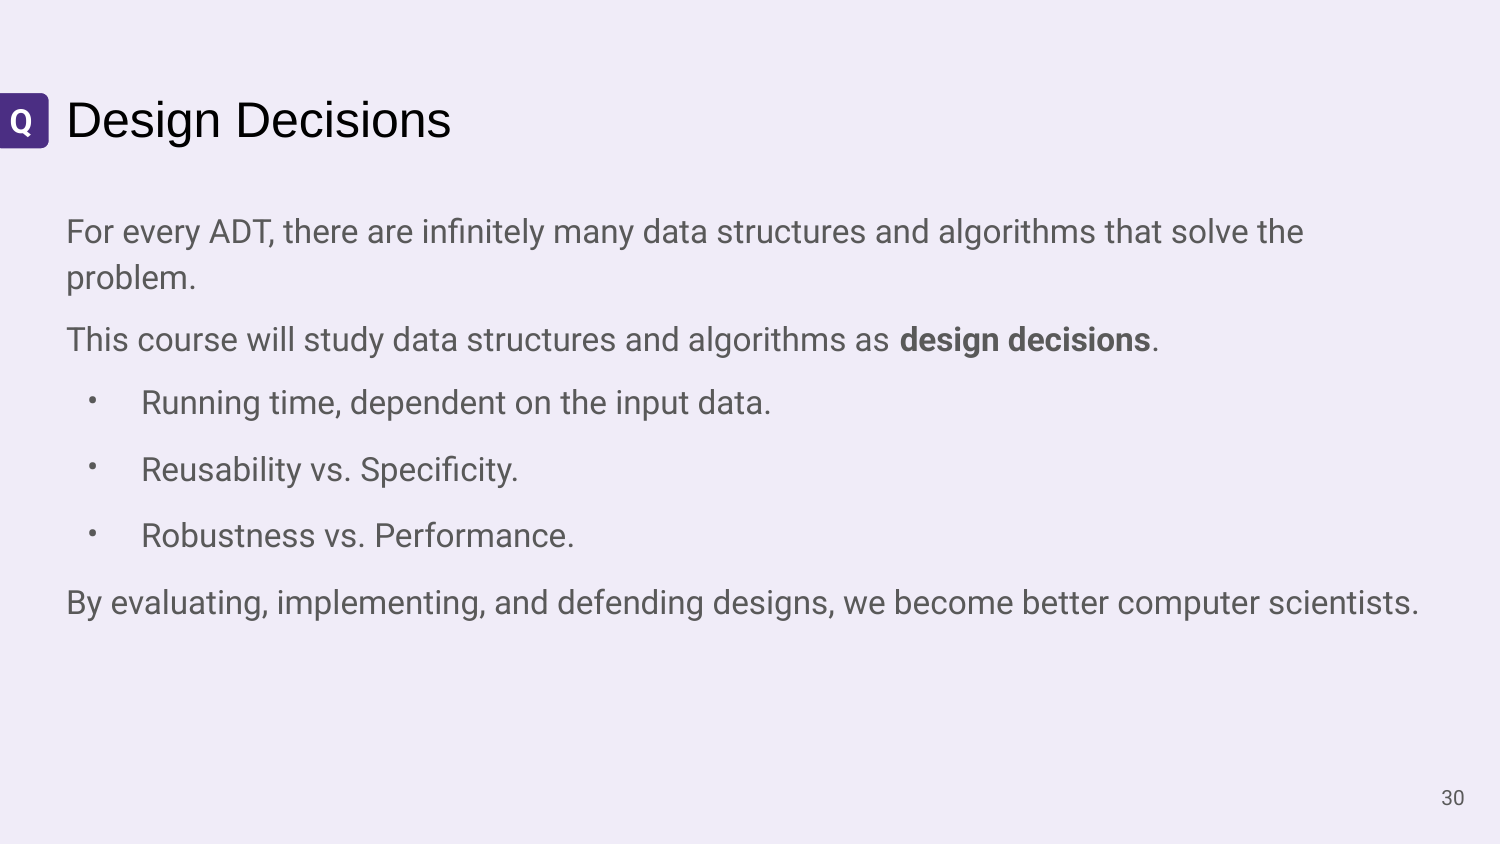

# Design Decisions
Q
For every ADT, there are infinitely many data structures and algorithms that solve the problem.
This course will study data structures and algorithms as design decisions.
Running time, dependent on the input data.
Reusability vs. Specificity.
Robustness vs. Performance.
By evaluating, implementing, and defending designs, we become better computer scientists.
30